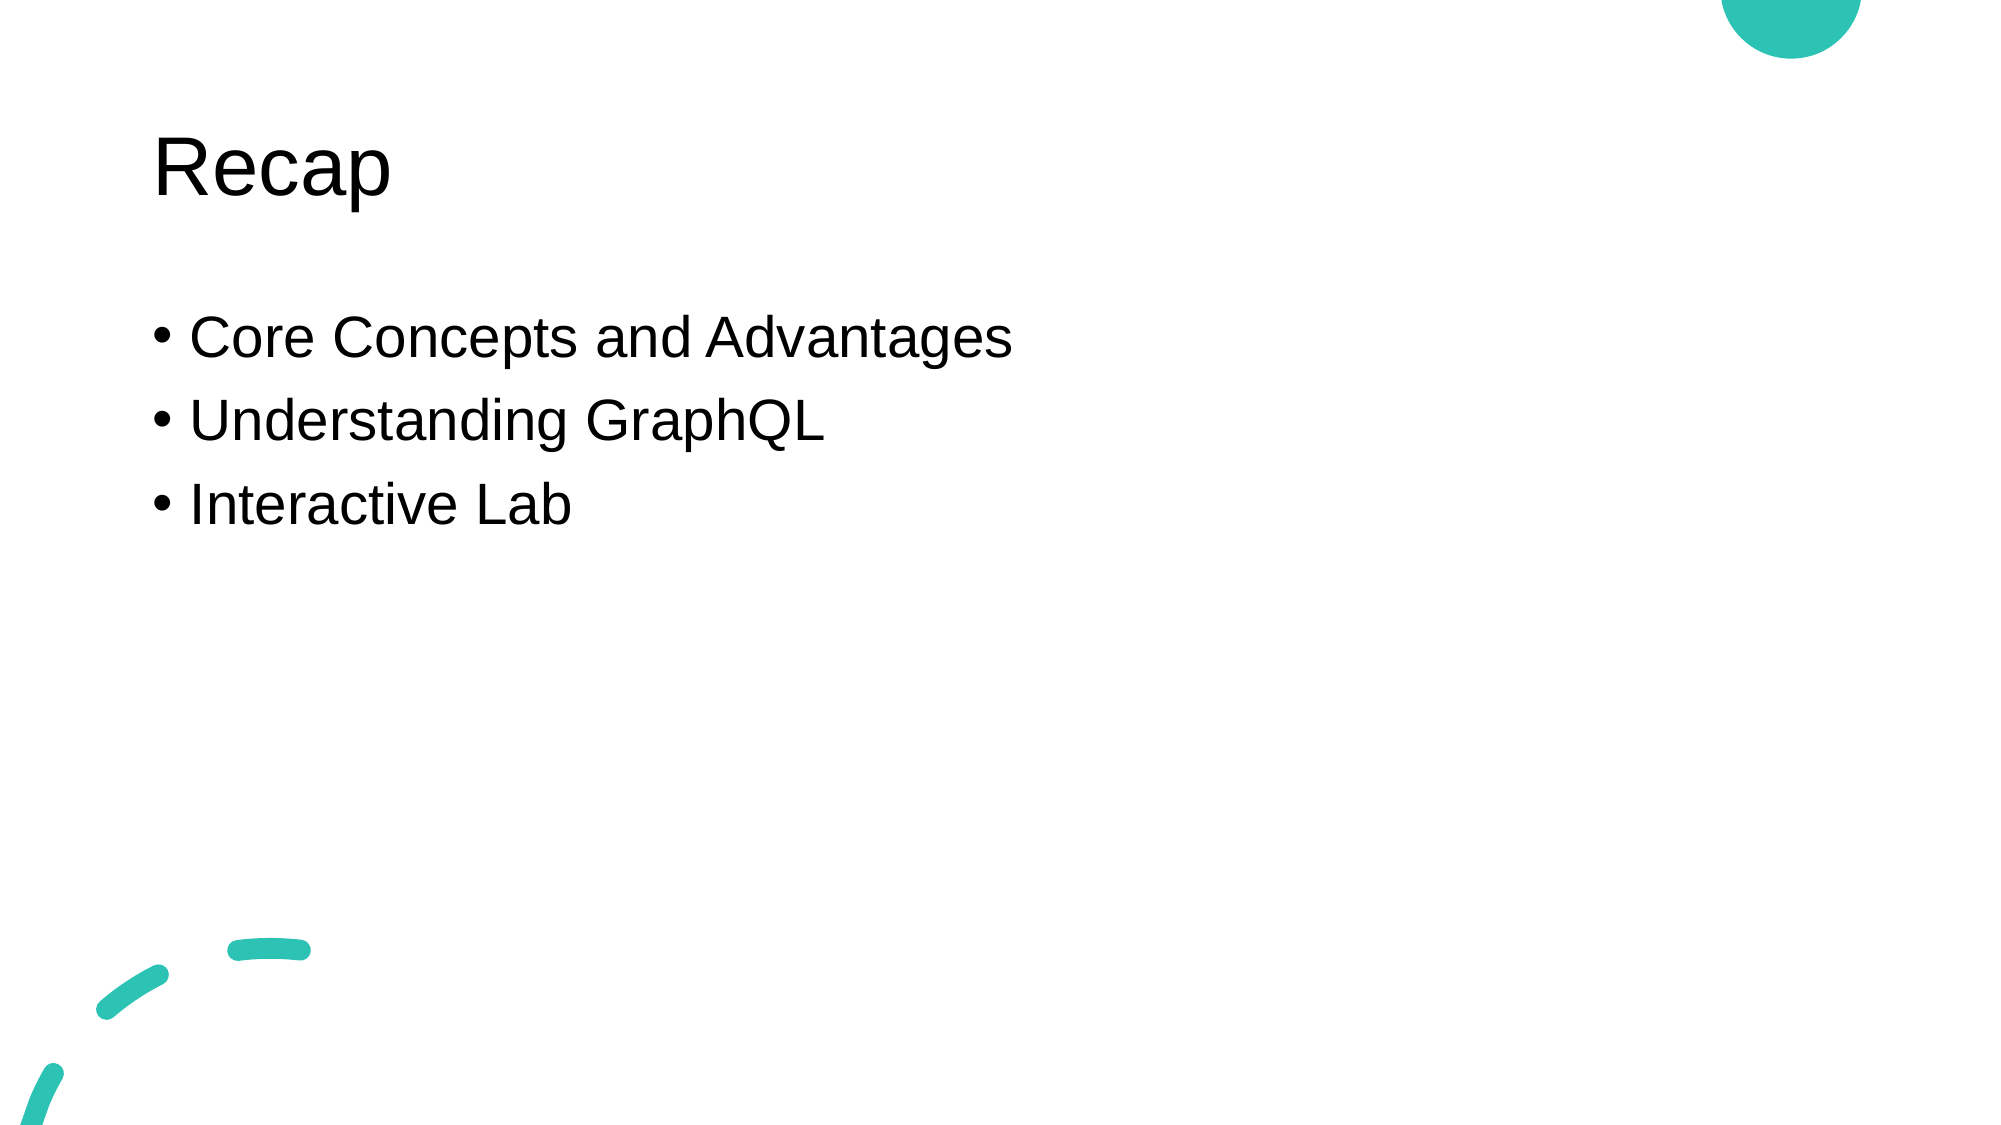

# Recap
Core Concepts and Advantages
Understanding GraphQL
Interactive Lab